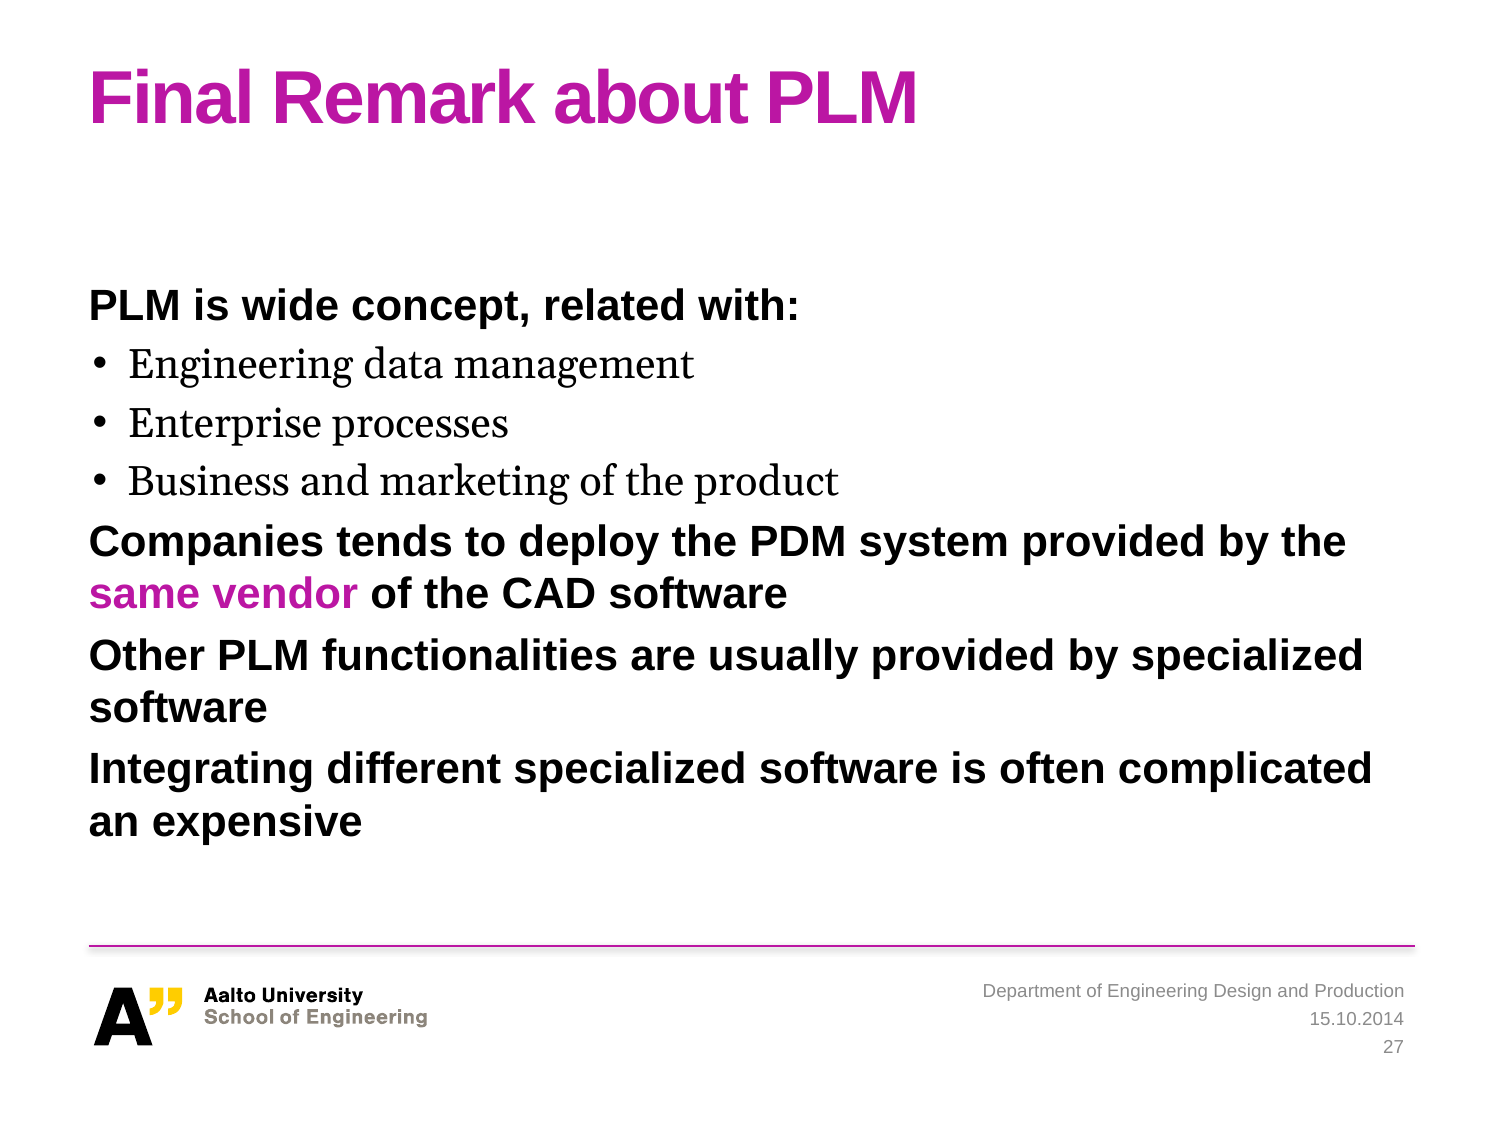

# Final Remark about PLM
PLM is wide concept, related with:
Engineering data management
Enterprise processes
Business and marketing of the product
Companies tends to deploy the PDM system provided by the same vendor of the CAD software
Other PLM functionalities are usually provided by specialized software
Integrating different specialized software is often complicated an expensive
Department of Engineering Design and Production
15.10.2014
27